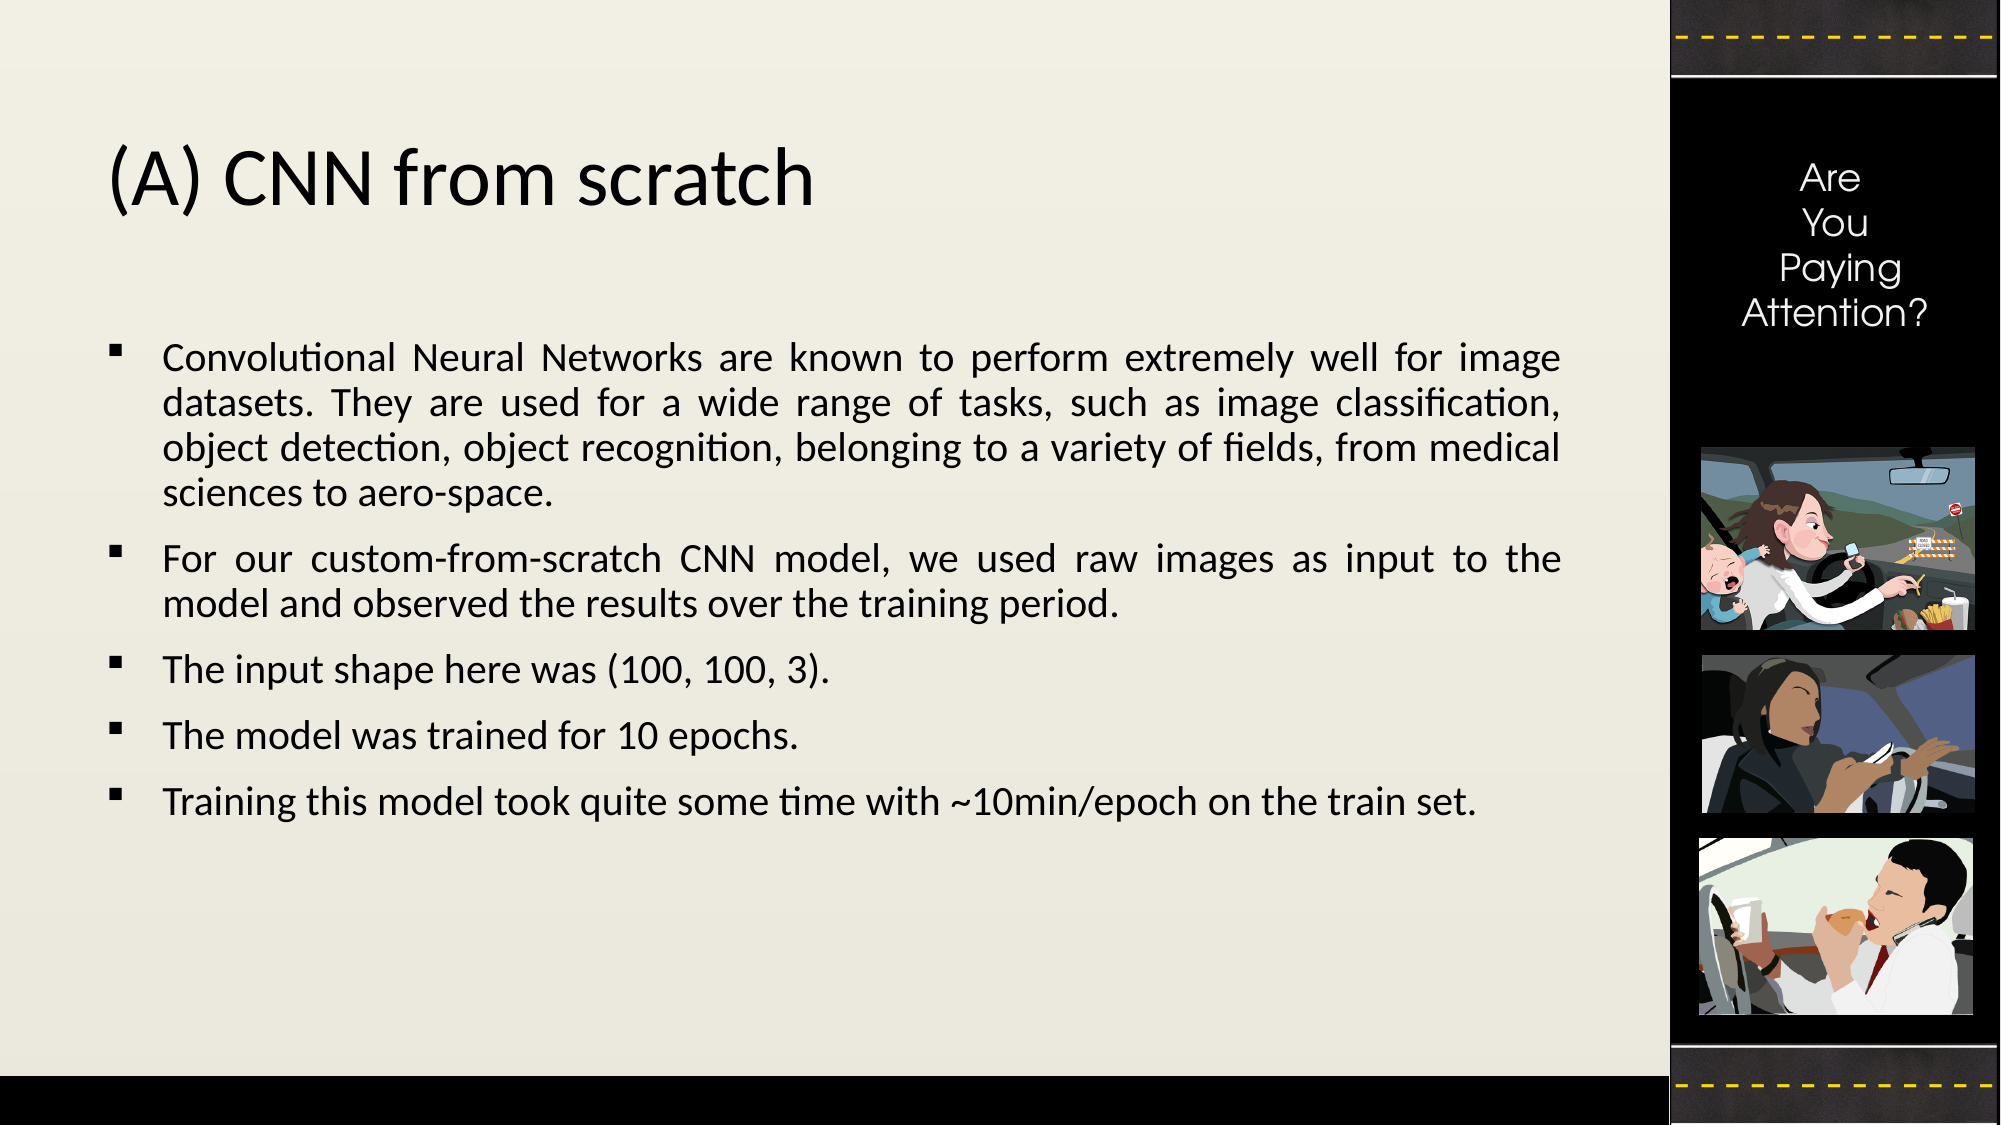

# (A) CNN from scratch
Convolutional Neural Networks are known to perform extremely well for image datasets. They are used for a wide range of tasks, such as image classification, object detection, object recognition, belonging to a variety of fields, from medical sciences to aero-space.
For our custom-from-scratch CNN model, we used raw images as input to the model and observed the results over the training period.
The input shape here was (100, 100, 3).
The model was trained for 10 epochs.
Training this model took quite some time with ~10min/epoch on the train set.